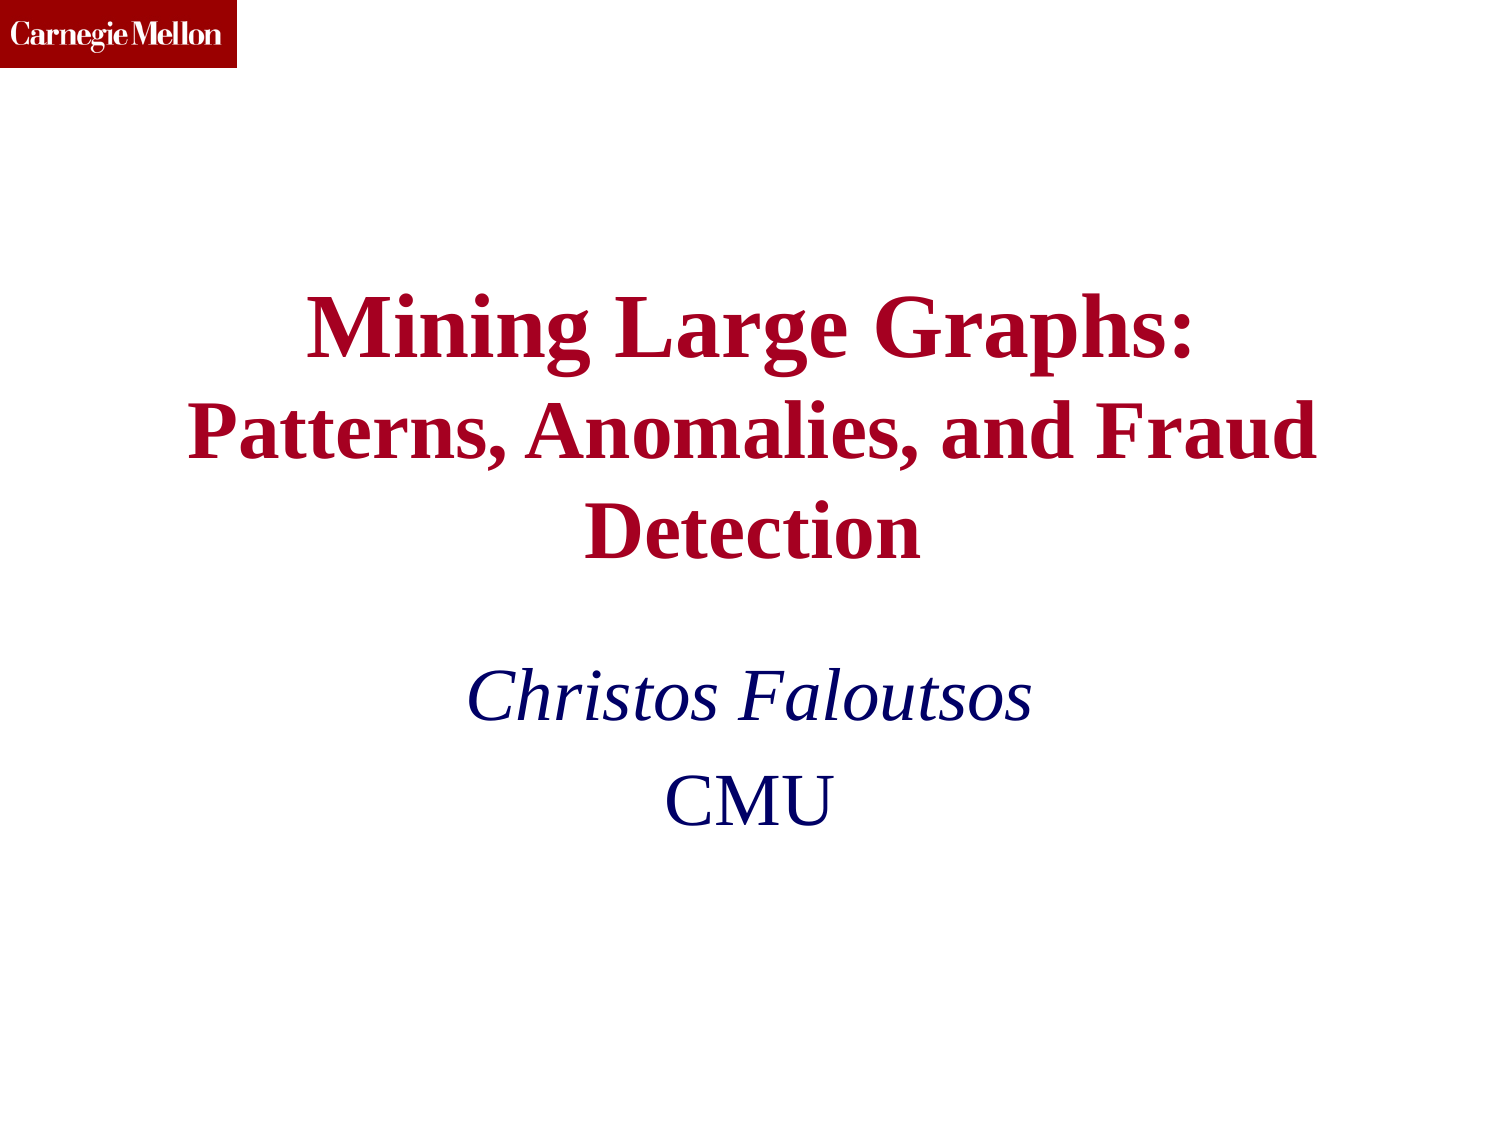

# Mining Large Graphs: Patterns, Anomalies, and Fraud Detection
Christos Faloutsos
CMU